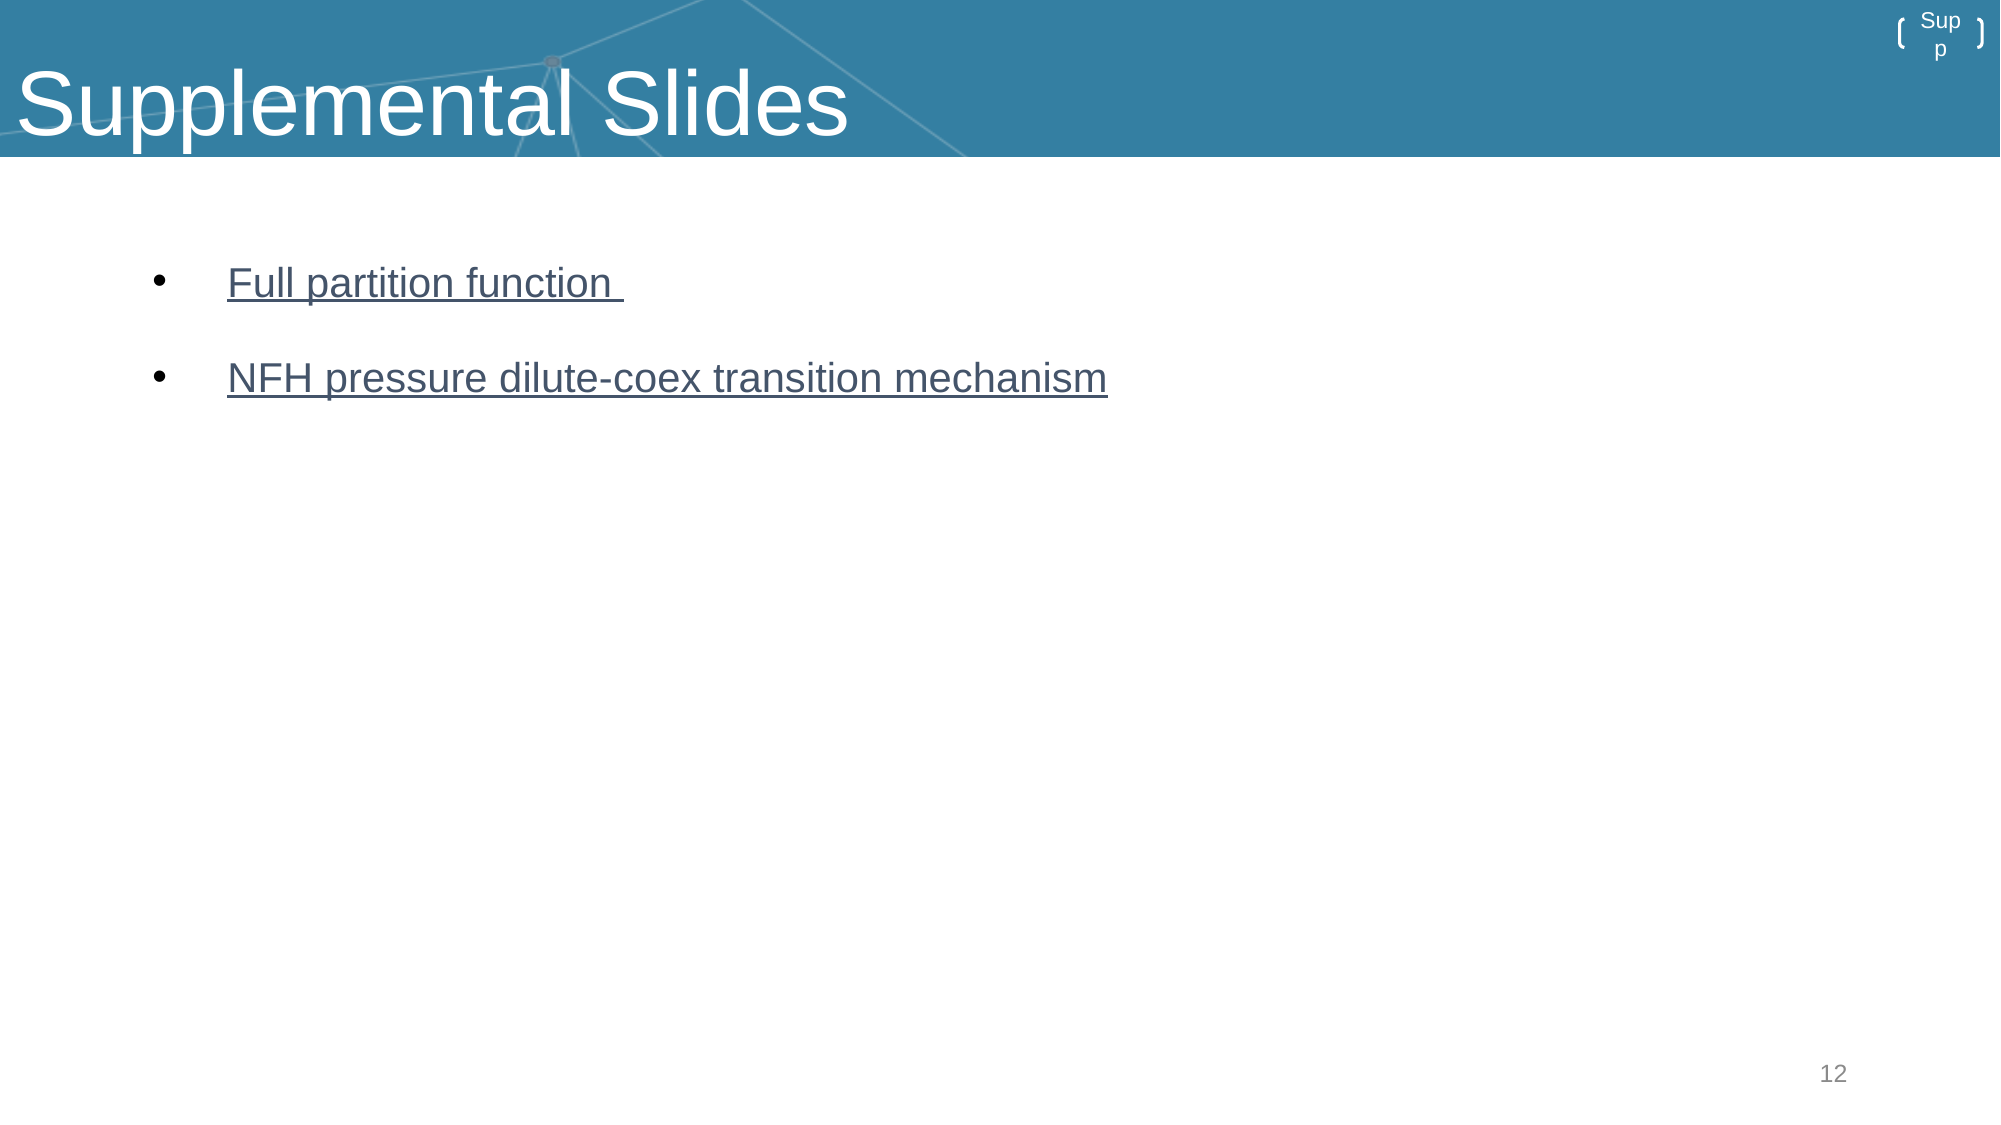

# Supplemental Slides
Full partition function
NFH pressure dilute-coex transition mechanism

12